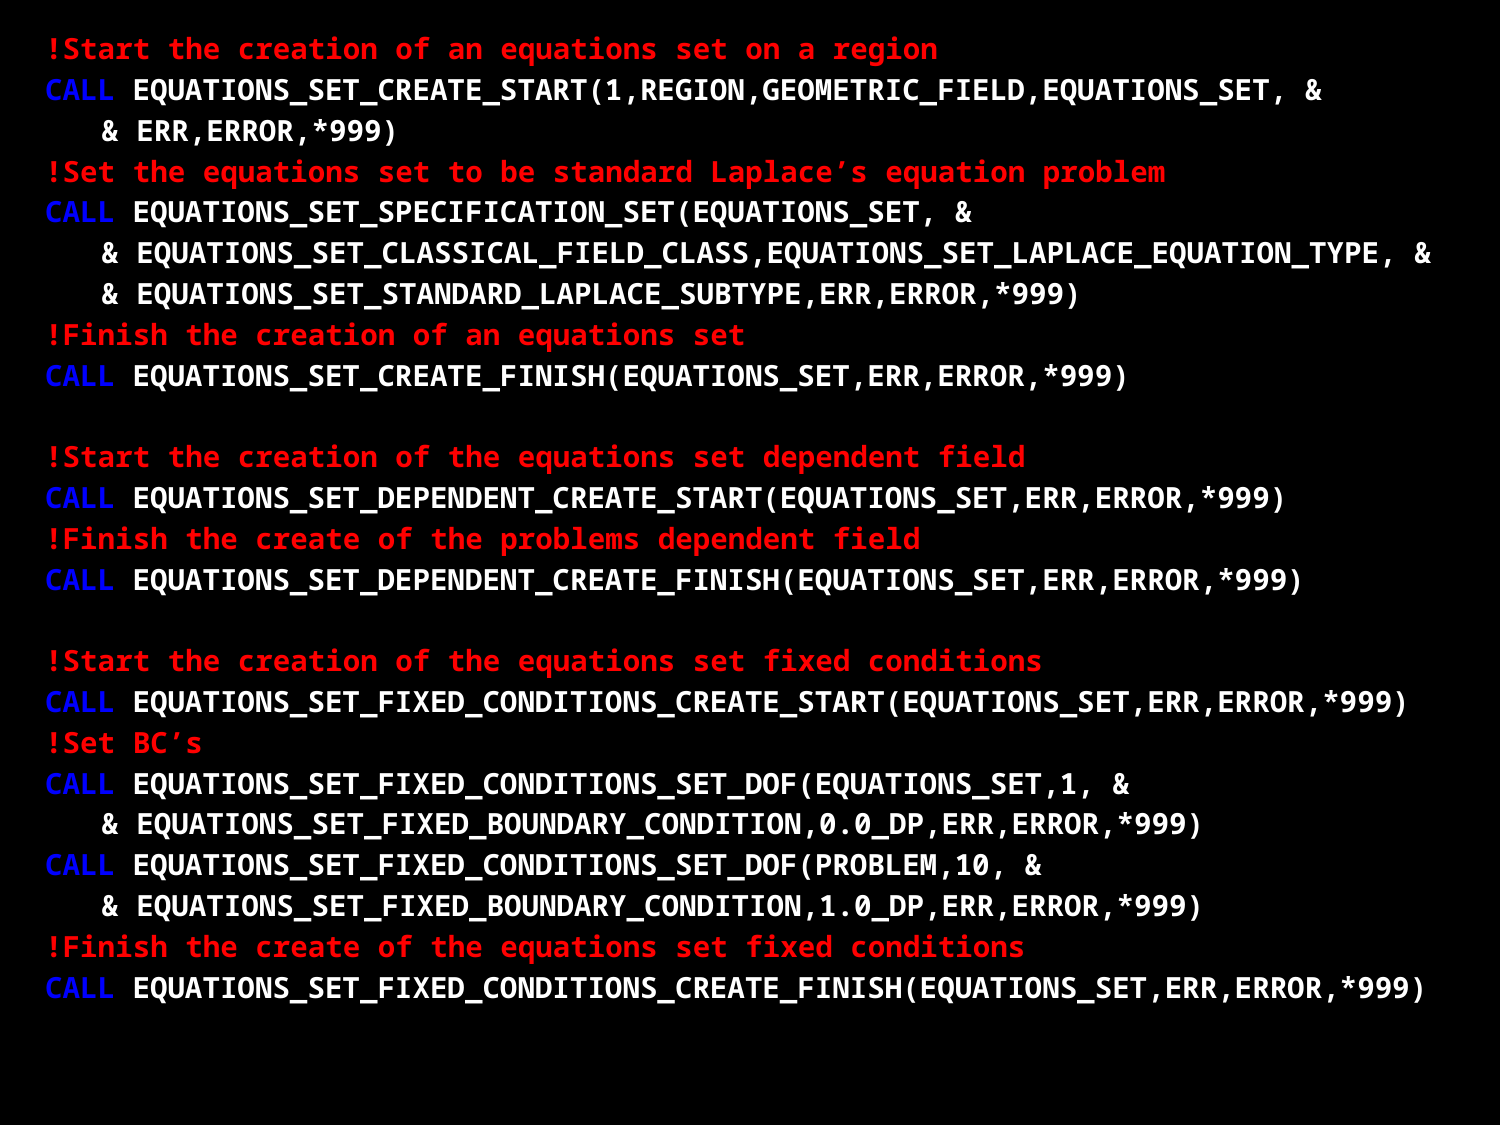

!Start the creation of an equations set on a region
CALL EQUATIONS_SET_CREATE_START(1,REGION,GEOMETRIC_FIELD,EQUATIONS_SET, &
	& ERR,ERROR,*999)
!Set the equations set to be standard Laplace’s equation problem
CALL EQUATIONS_SET_SPECIFICATION_SET(EQUATIONS_SET, &
	& EQUATIONS_SET_CLASSICAL_FIELD_CLASS,EQUATIONS_SET_LAPLACE_EQUATION_TYPE, &
	& EQUATIONS_SET_STANDARD_LAPLACE_SUBTYPE,ERR,ERROR,*999)
!Finish the creation of an equations set
CALL EQUATIONS_SET_CREATE_FINISH(EQUATIONS_SET,ERR,ERROR,*999)

!Start the creation of the equations set dependent field
CALL EQUATIONS_SET_DEPENDENT_CREATE_START(EQUATIONS_SET,ERR,ERROR,*999)
!Finish the create of the problems dependent field
CALL EQUATIONS_SET_DEPENDENT_CREATE_FINISH(EQUATIONS_SET,ERR,ERROR,*999)

!Start the creation of the equations set fixed conditions
CALL EQUATIONS_SET_FIXED_CONDITIONS_CREATE_START(EQUATIONS_SET,ERR,ERROR,*999)
!Set BC’s
CALL EQUATIONS_SET_FIXED_CONDITIONS_SET_DOF(EQUATIONS_SET,1, &
	& EQUATIONS_SET_FIXED_BOUNDARY_CONDITION,0.0_DP,ERR,ERROR,*999)
CALL EQUATIONS_SET_FIXED_CONDITIONS_SET_DOF(PROBLEM,10, &
	& EQUATIONS_SET_FIXED_BOUNDARY_CONDITION,1.0_DP,ERR,ERROR,*999)
!Finish the create of the equations set fixed conditions
CALL EQUATIONS_SET_FIXED_CONDITIONS_CREATE_FINISH(EQUATIONS_SET,ERR,ERROR,*999)